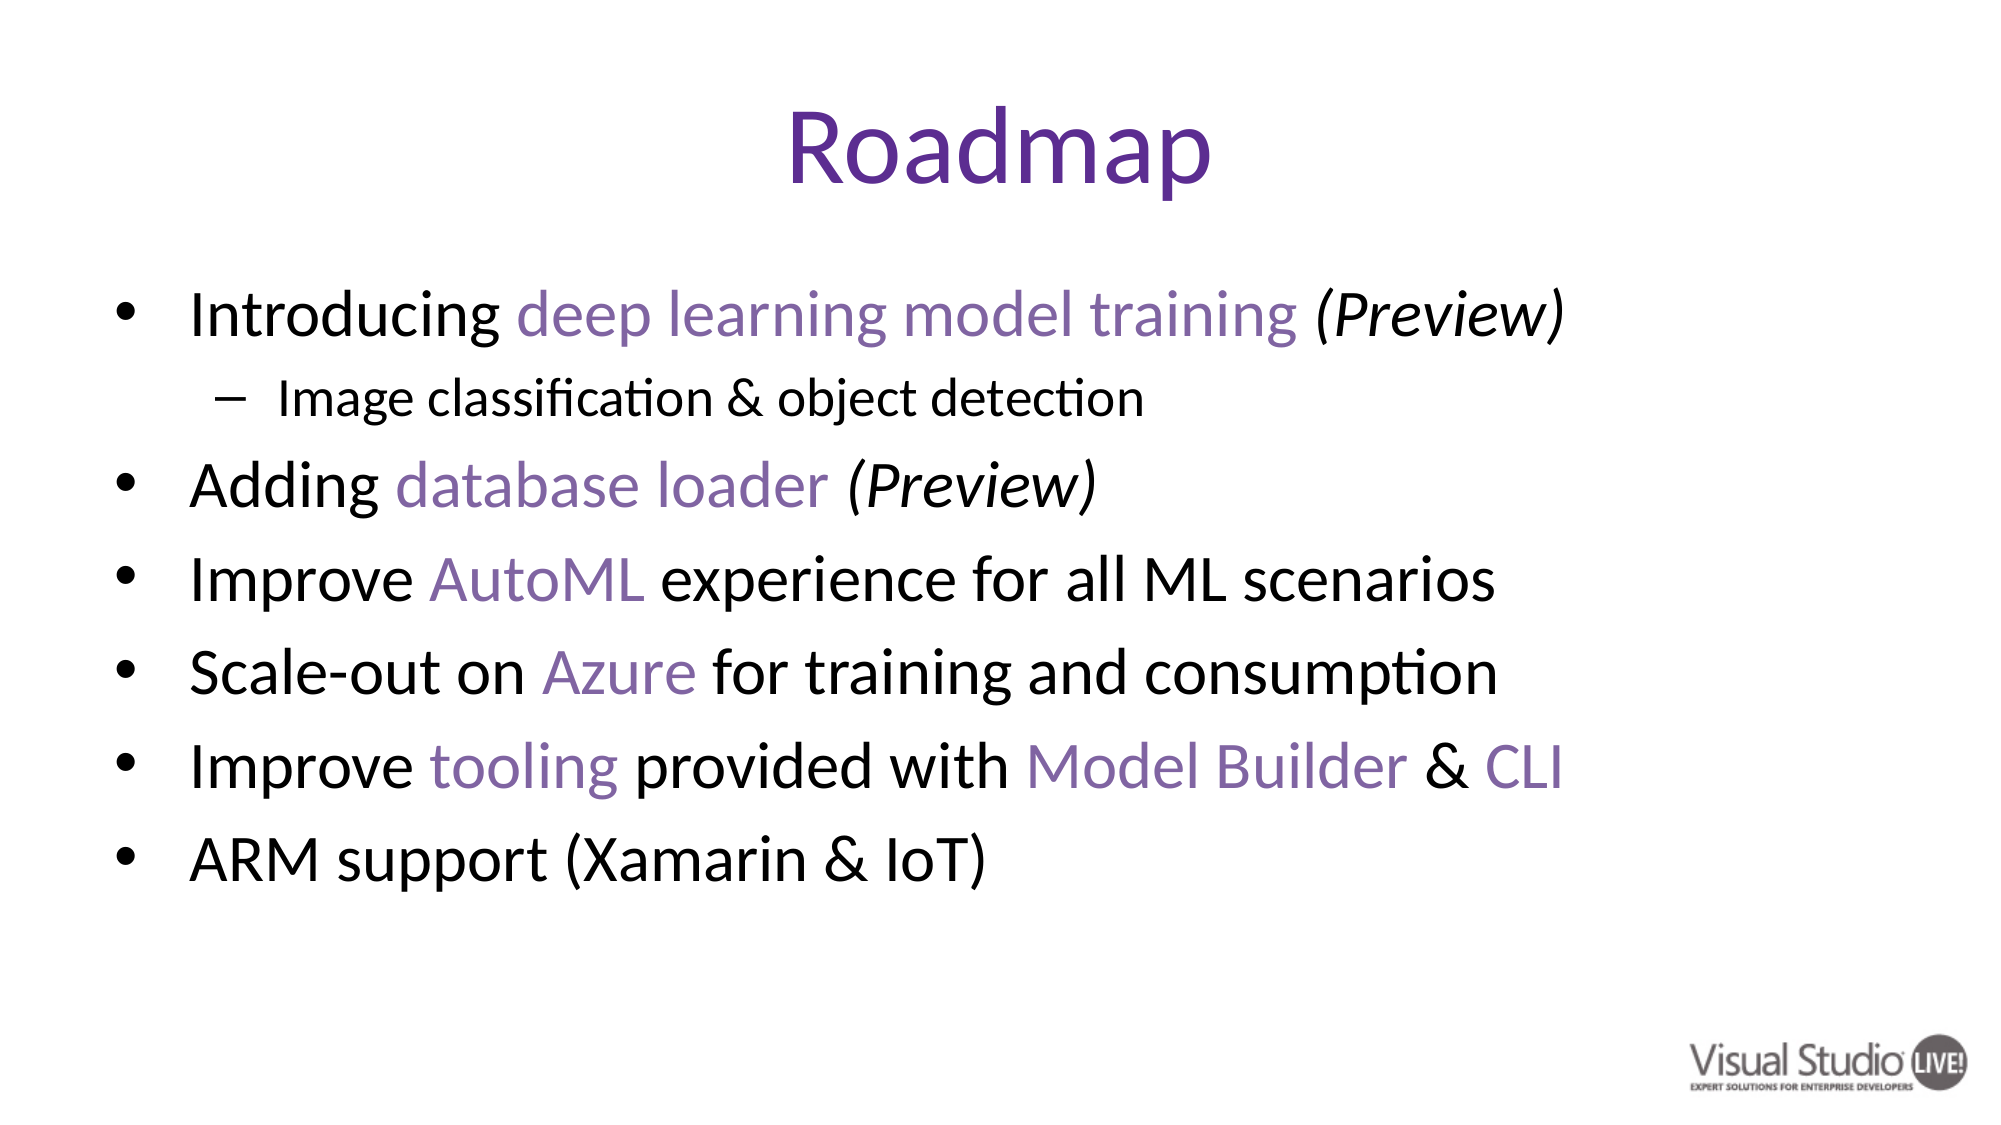

# Roadmap
Introducing deep learning model training (Preview)
Image classification & object detection
Adding database loader (Preview)
Improve AutoML experience for all ML scenarios
Scale-out on Azure for training and consumption
Improve tooling provided with Model Builder & CLI
ARM support (Xamarin & IoT)